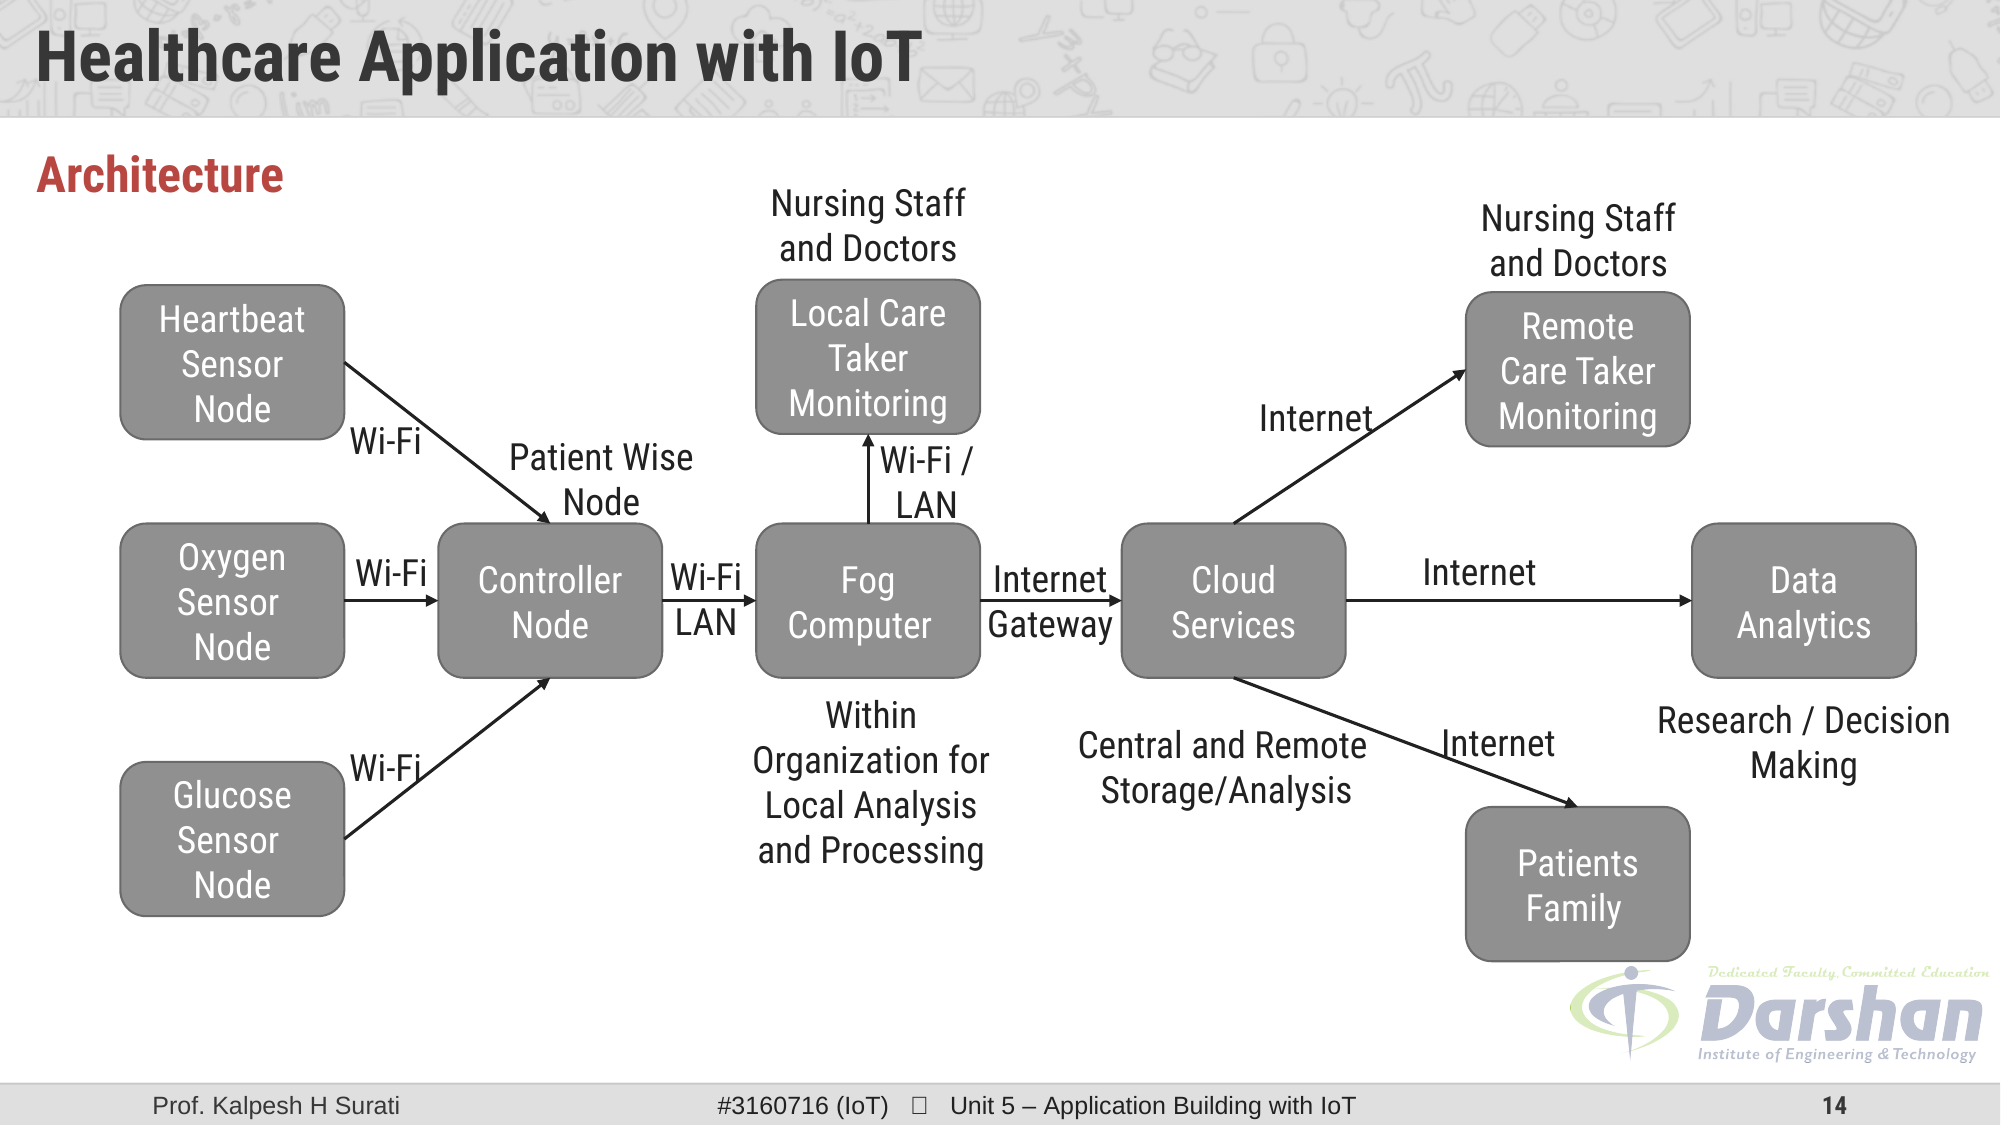

# Healthcare Application with IoT
Architecture
Nursing Staff and Doctors
Local Care Taker Monitoring
Nursing Staff and Doctors
Remote Care Taker Monitoring
Heartbeat Sensor Node
Oxygen Sensor  Node
Glucose Sensor  Node
Internet
Wi-Fi
Wi-Fi
Wi-Fi
Patient Wise Node
Controller Node
Wi-Fi / LAN
Fog Computer
Within Organization for Local Analysis and Processing
Cloud Services
Central and Remote
Storage/Analysis
Data Analytics
Research / Decision Making
Internet
Wi-Fi LAN
Internet Gateway
Internet
Patients Family